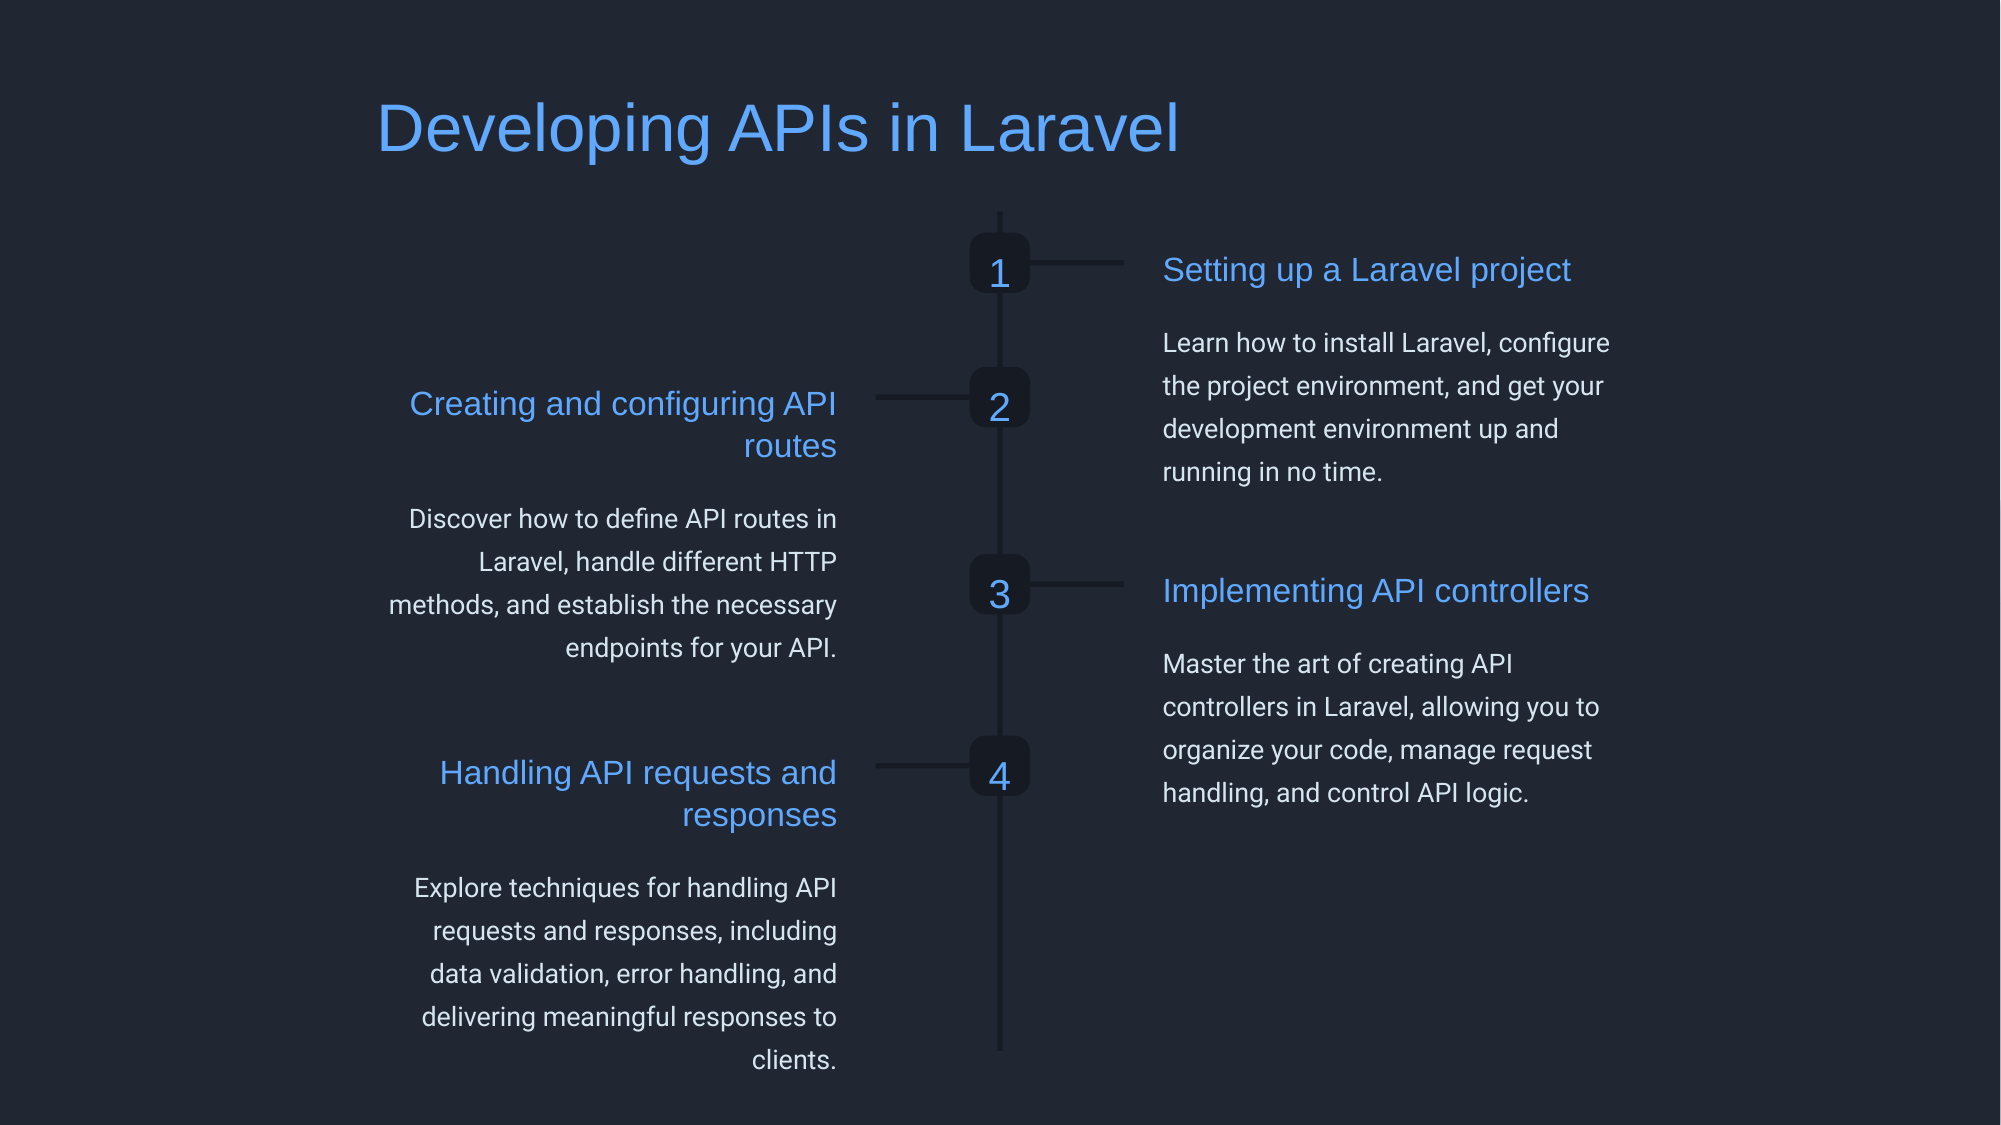

Developing APIs in Laravel

1
Setting up a Laravel project

Learn how to install Laravel, configure the project environment, and get your development environment up and running in no time.

2
Creating and configuring API routes

Discover how to define API routes in Laravel, handle different HTTP methods, and establish the necessary endpoints for your API.

3
Implementing API controllers

Master the art of creating API controllers in Laravel, allowing you to organize your code, manage request handling, and control API logic.

4
Handling API requests and responses

Explore techniques for handling API requests and responses, including data validation, error handling, and delivering meaningful responses to clients.